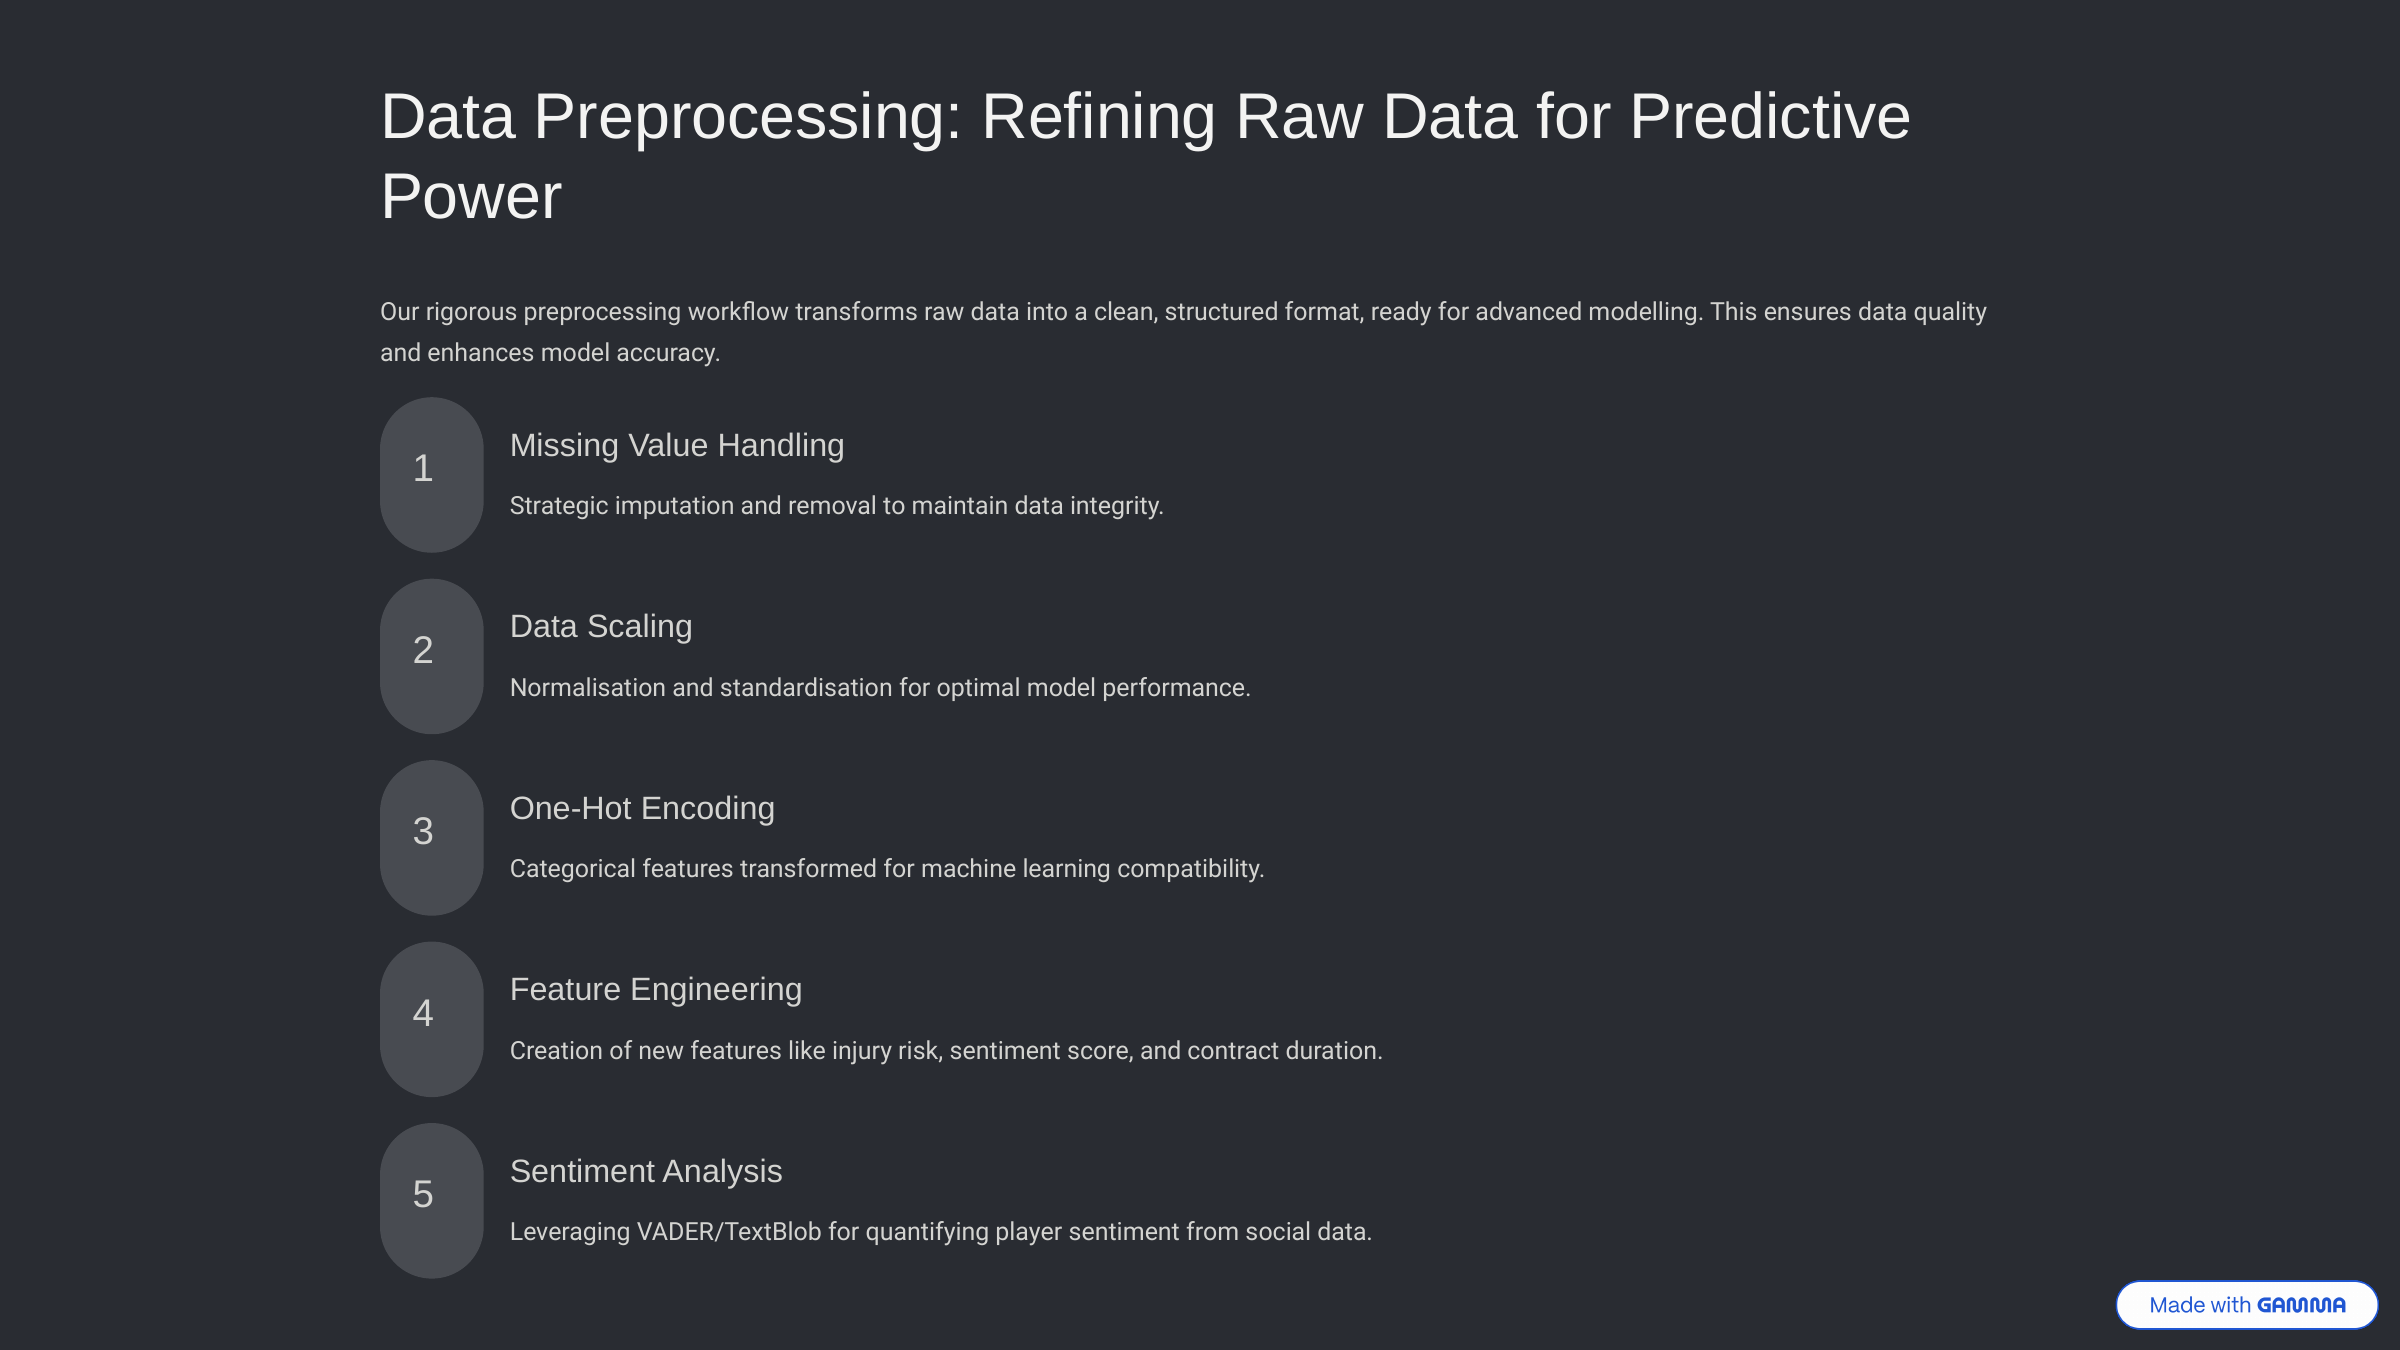

Data Preprocessing: Refining Raw Data for Predictive Power
Our rigorous preprocessing workflow transforms raw data into a clean, structured format, ready for advanced modelling. This ensures data quality and enhances model accuracy.

Missing Value Handling
1
Strategic imputation and removal to maintain data integrity.

Data Scaling
2
Normalisation and standardisation for optimal model performance.

One-Hot Encoding
3
Categorical features transformed for machine learning compatibility.

Feature Engineering
4
Creation of new features like injury risk, sentiment score, and contract duration.

Sentiment Analysis
5
Leveraging VADER/TextBlob for quantifying player sentiment from social data.